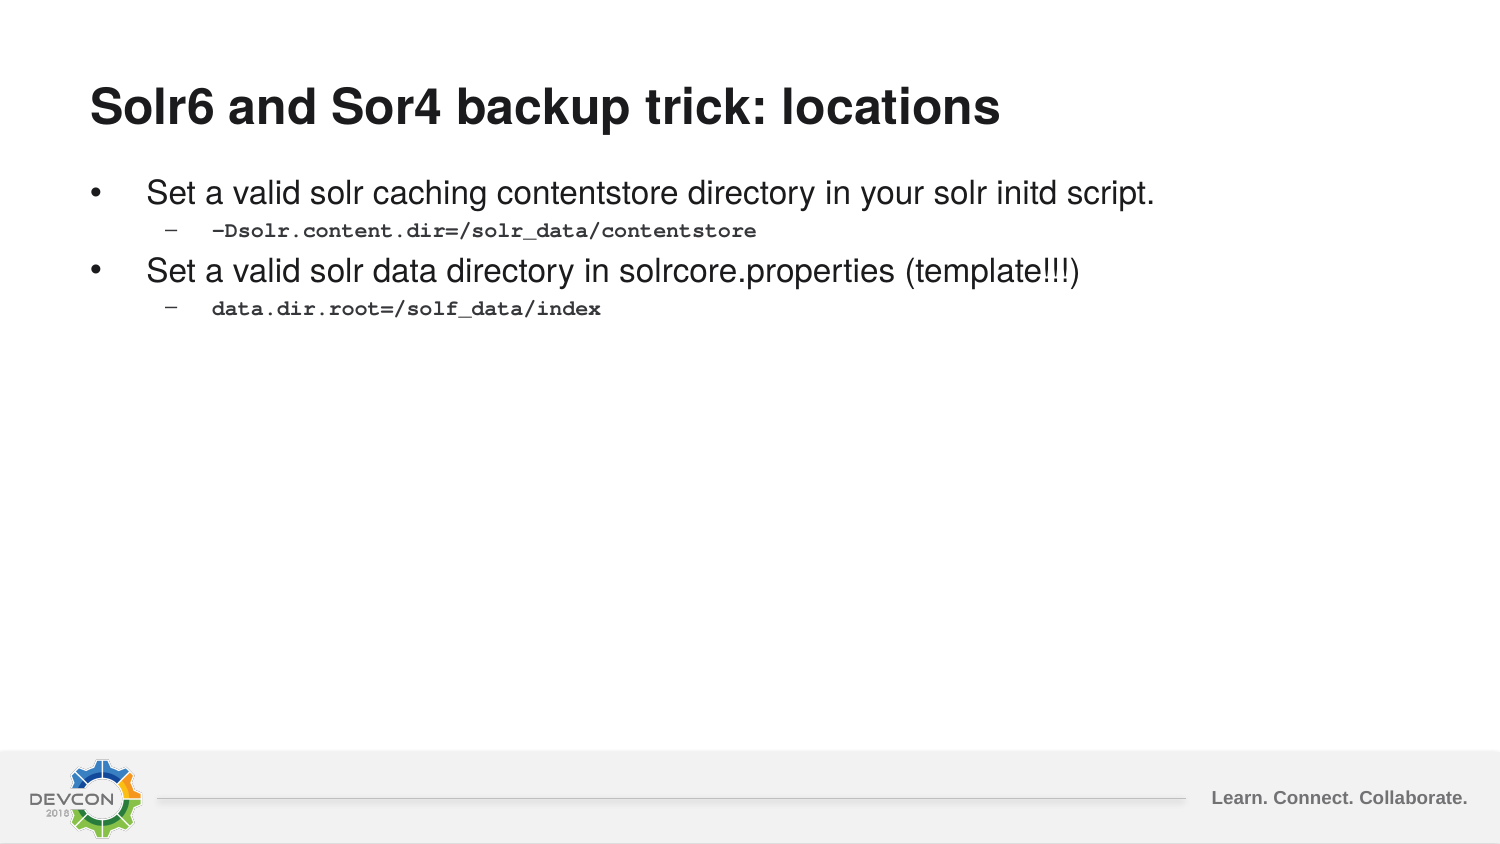

# Solr6 and Sor4 backup trick: locations
Set a valid solr caching contentstore directory in your solr initd script.
-Dsolr.content.dir=/solr_data/contentstore
Set a valid solr data directory in solrcore.properties (template!!!)
data.dir.root=/solf_data/index